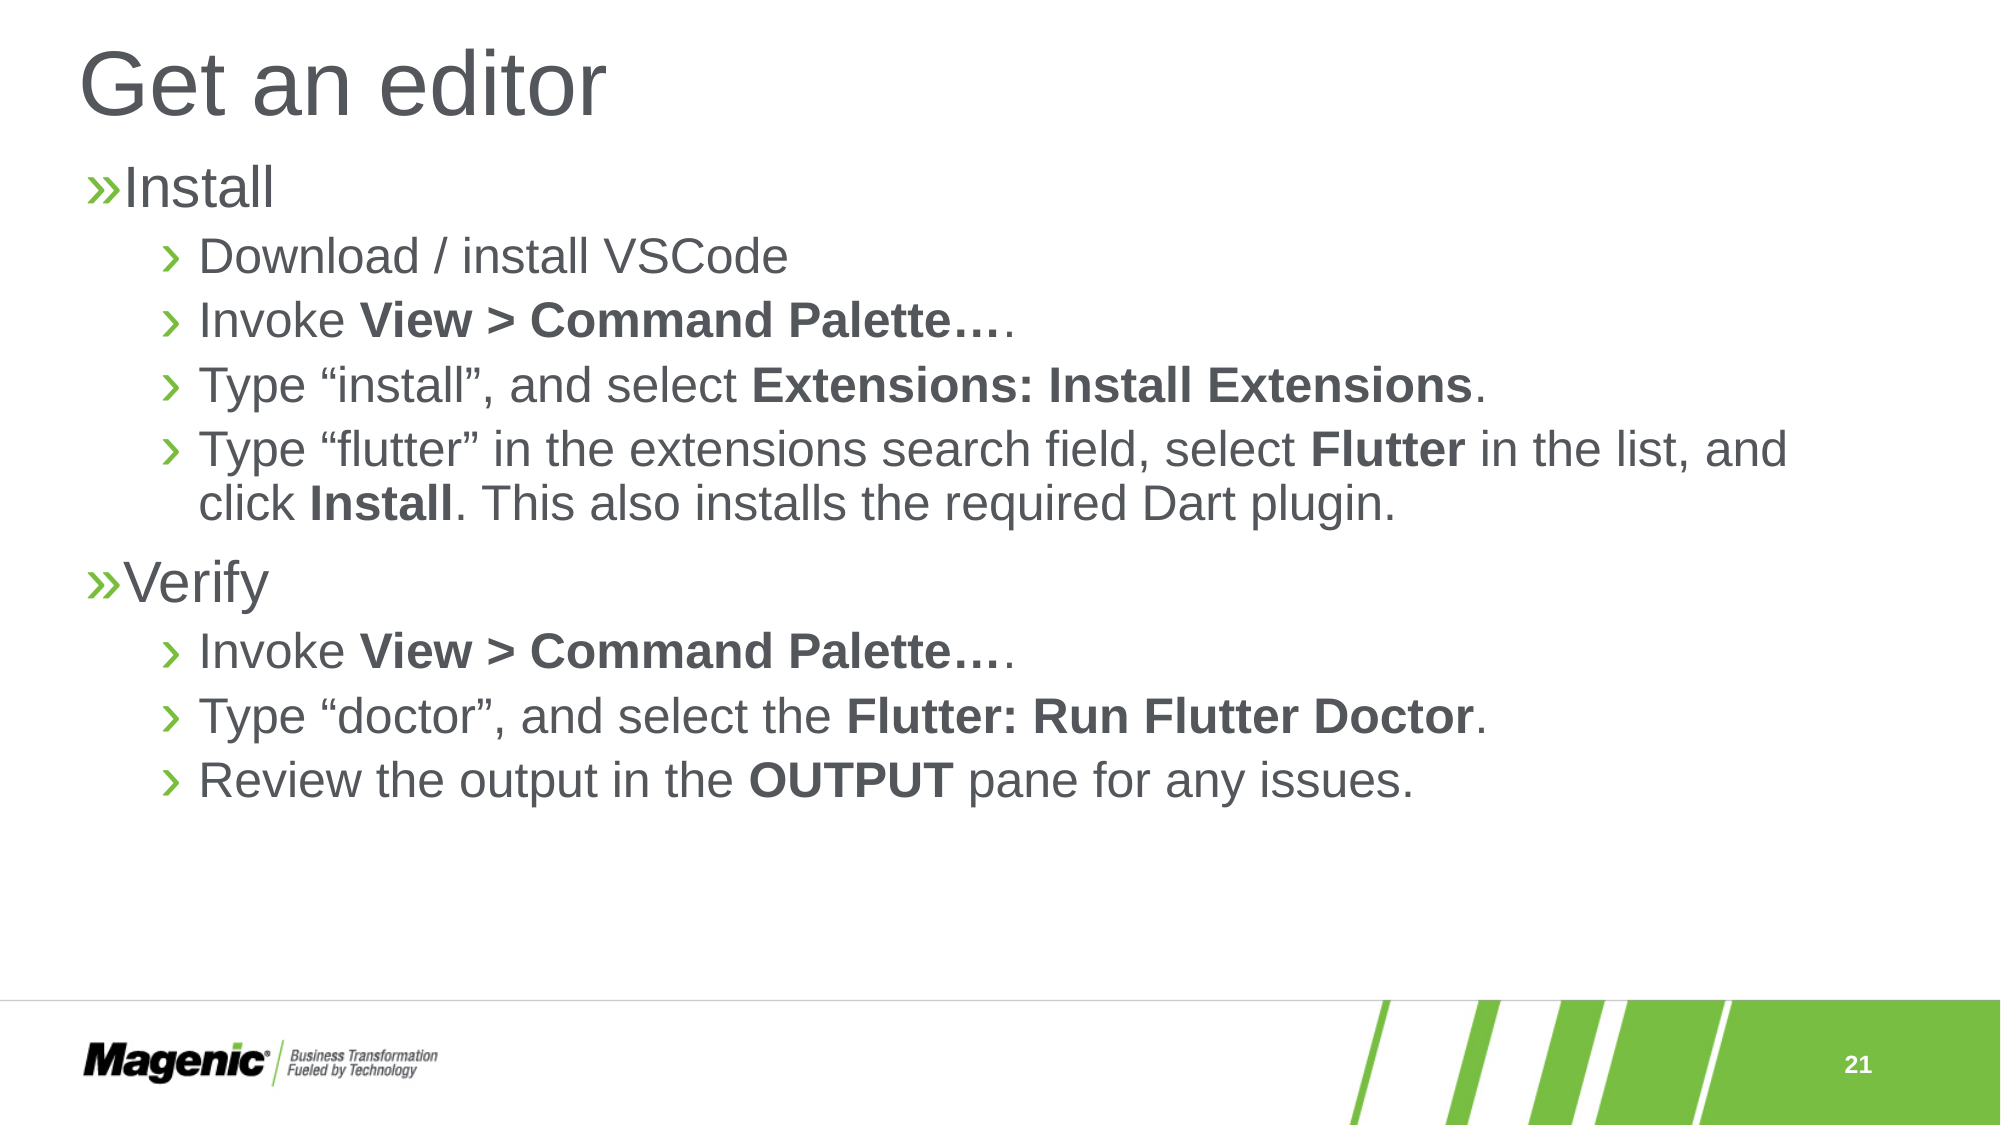

# Get an editor
Install
Download / install VSCode
Invoke View > Command Palette….
Type “install”, and select Extensions: Install Extensions.
Type “flutter” in the extensions search field, select Flutter in the list, and click Install. This also installs the required Dart plugin.
Verify
Invoke View > Command Palette….
Type “doctor”, and select the Flutter: Run Flutter Doctor.
Review the output in the OUTPUT pane for any issues.